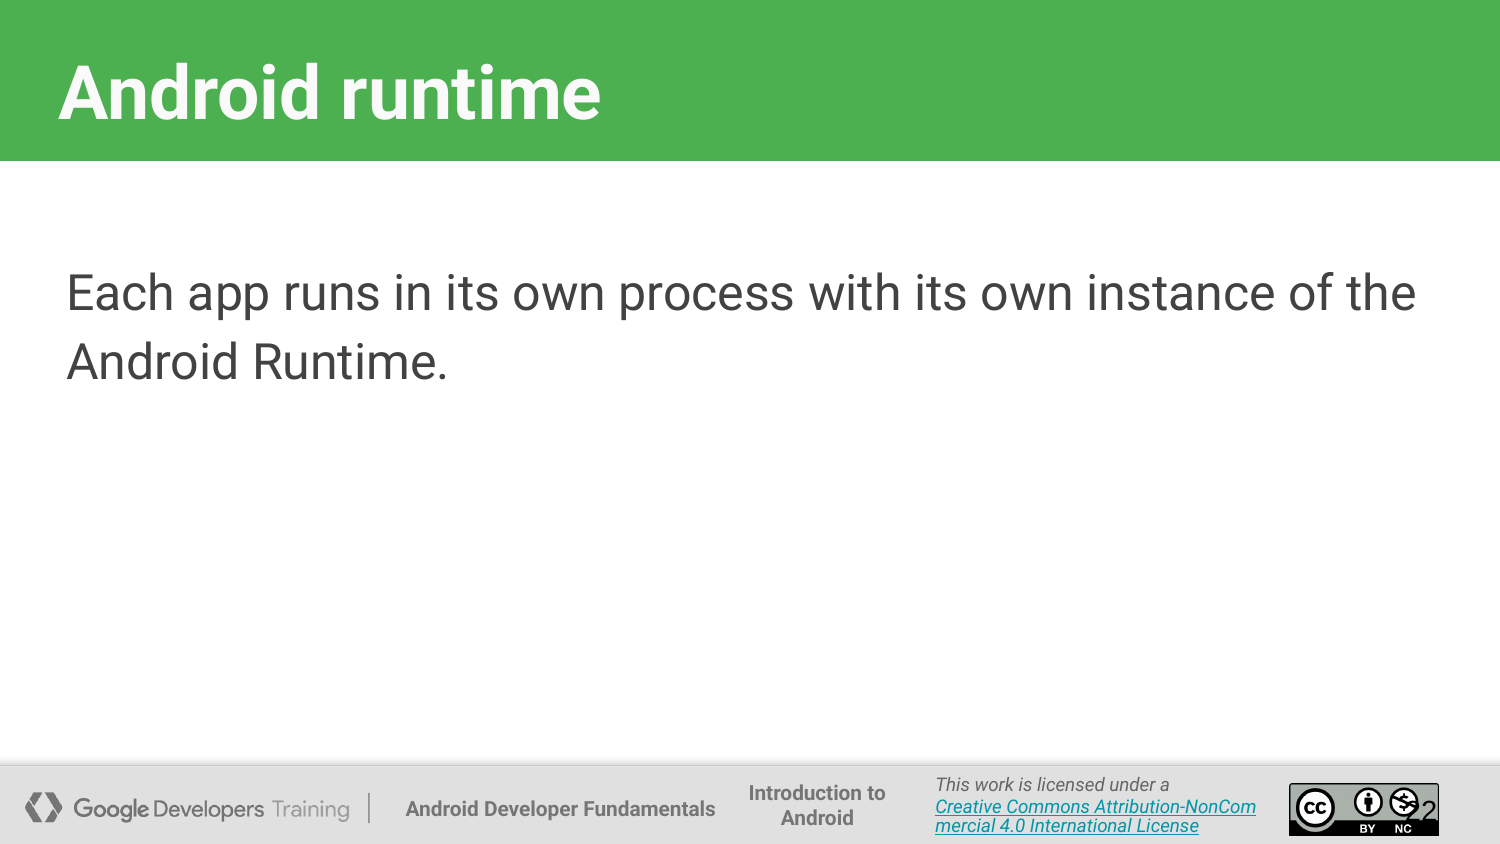

# Android runtime

Each app runs in its own process with its own instance of the Android Runtime.
22